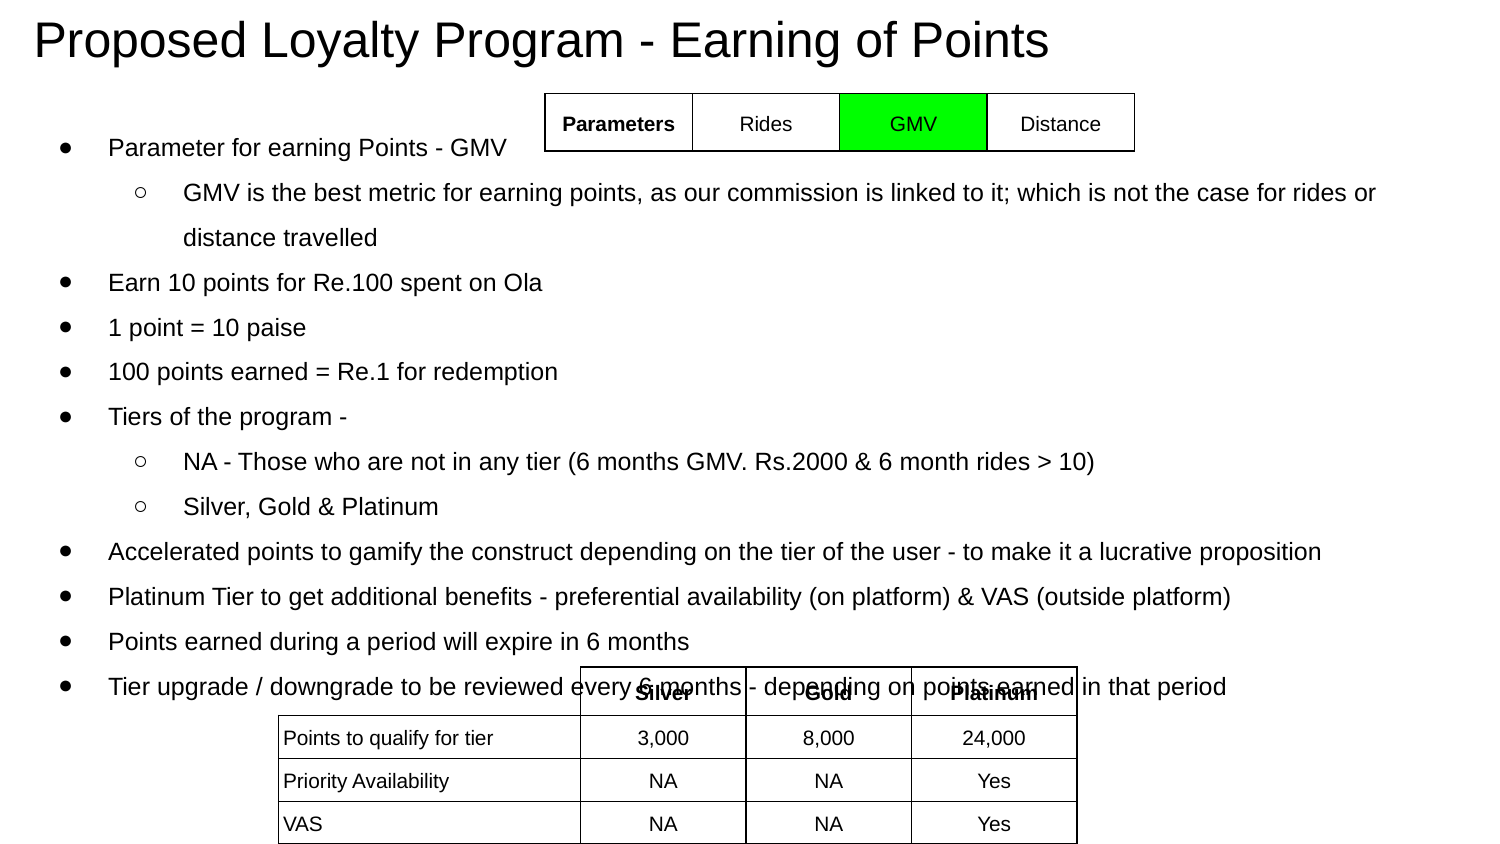

# Proposed Loyalty Program - Earning of Points
| Parameters | Rides | GMV | Distance |
| --- | --- | --- | --- |
Parameter for earning Points - GMV
GMV is the best metric for earning points, as our commission is linked to it; which is not the case for rides or distance travelled
Earn 10 points for Re.100 spent on Ola
1 point = 10 paise
100 points earned = Re.1 for redemption
Tiers of the program -
NA - Those who are not in any tier (6 months GMV. Rs.2000 & 6 month rides > 10)
Silver, Gold & Platinum
Accelerated points to gamify the construct depending on the tier of the user - to make it a lucrative proposition
Platinum Tier to get additional benefits - preferential availability (on platform) & VAS (outside platform)
Points earned during a period will expire in 6 months
Tier upgrade / downgrade to be reviewed every 6 months - depending on points earned in that period
|  | Silver | Gold | Platinum |
| --- | --- | --- | --- |
| Points to qualify for tier | 3,000 | 8,000 | 24,000 |
| Priority Availability | NA | NA | Yes |
| VAS | NA | NA | Yes |